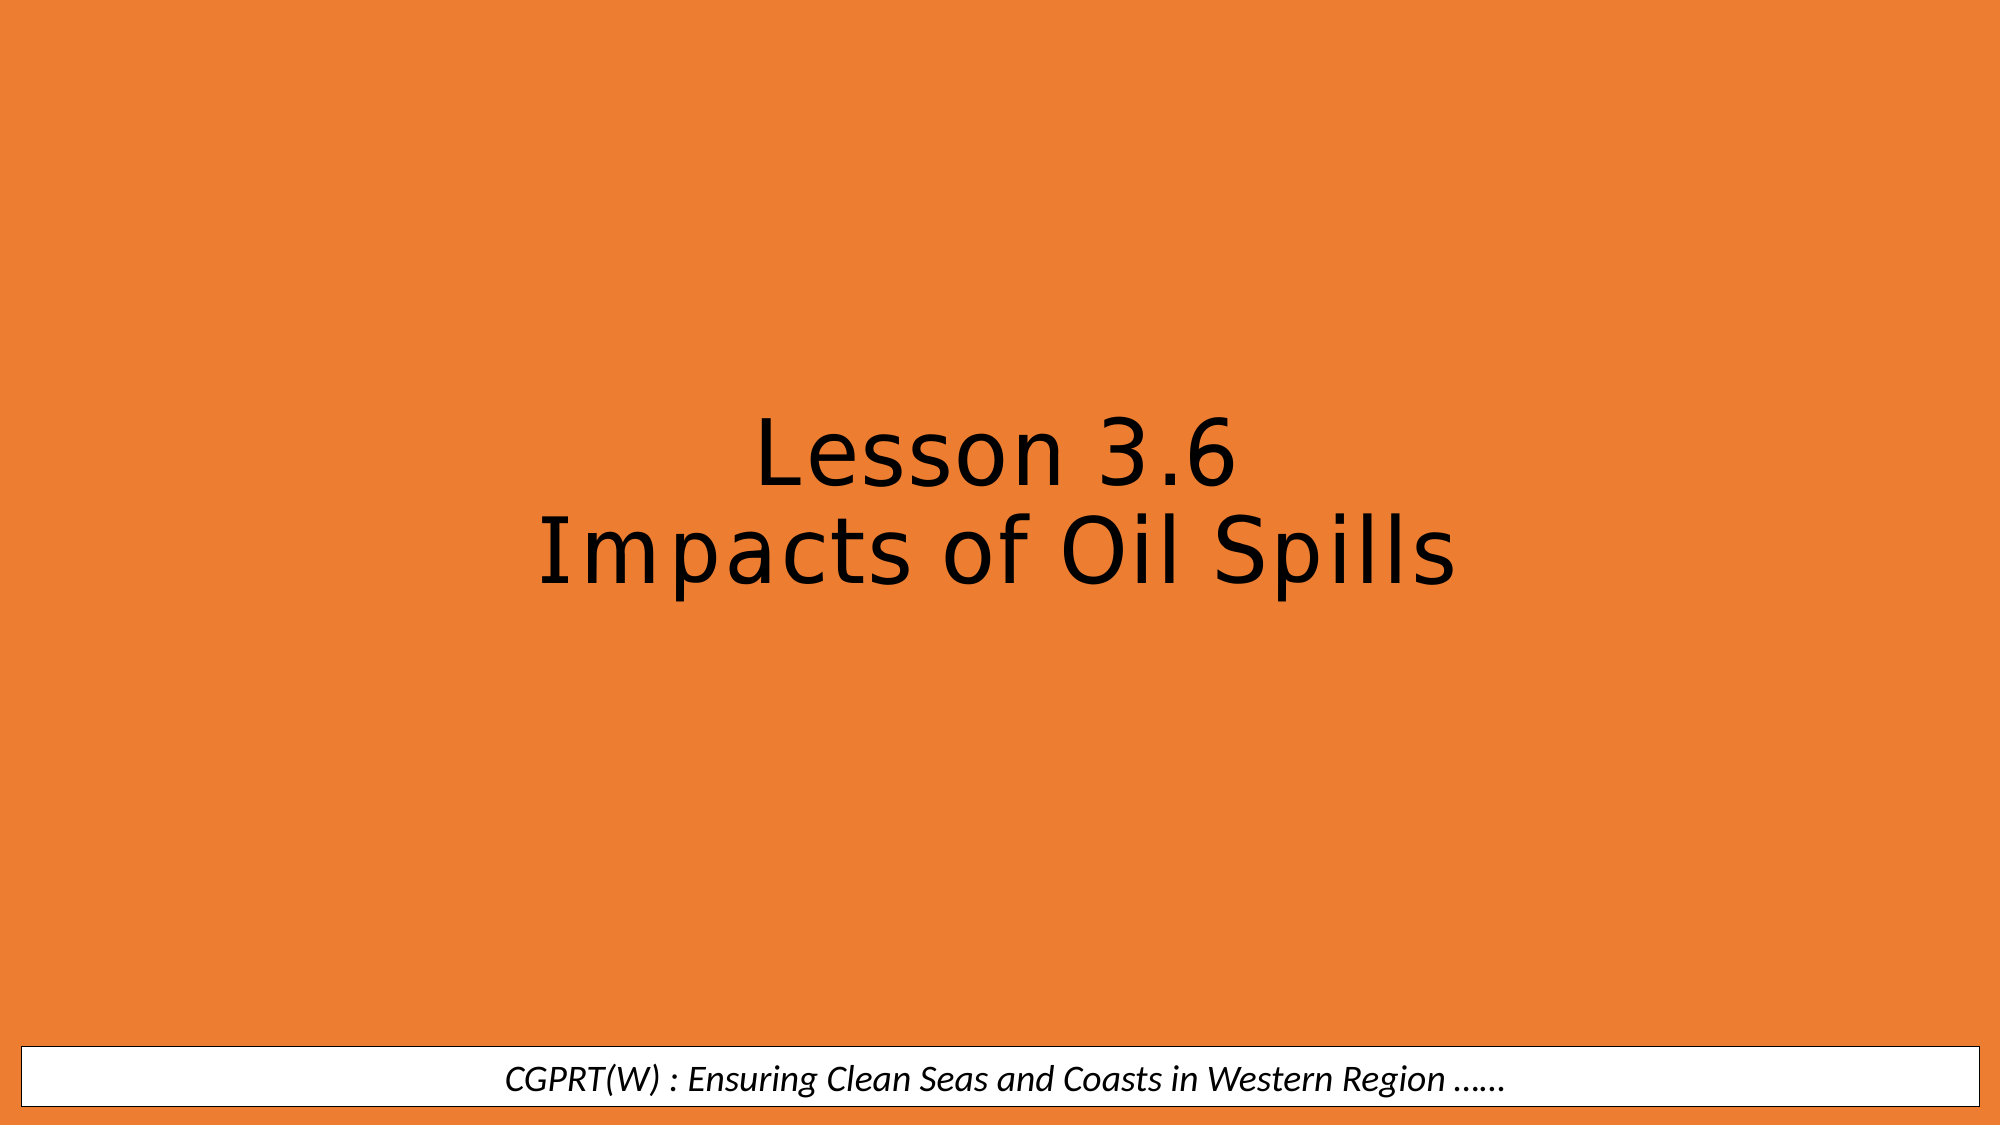

Lesson 3.6
Impacts of Oil Spills
 CGPRT(W) : Ensuring Clean Seas and Coasts in Western Region ……